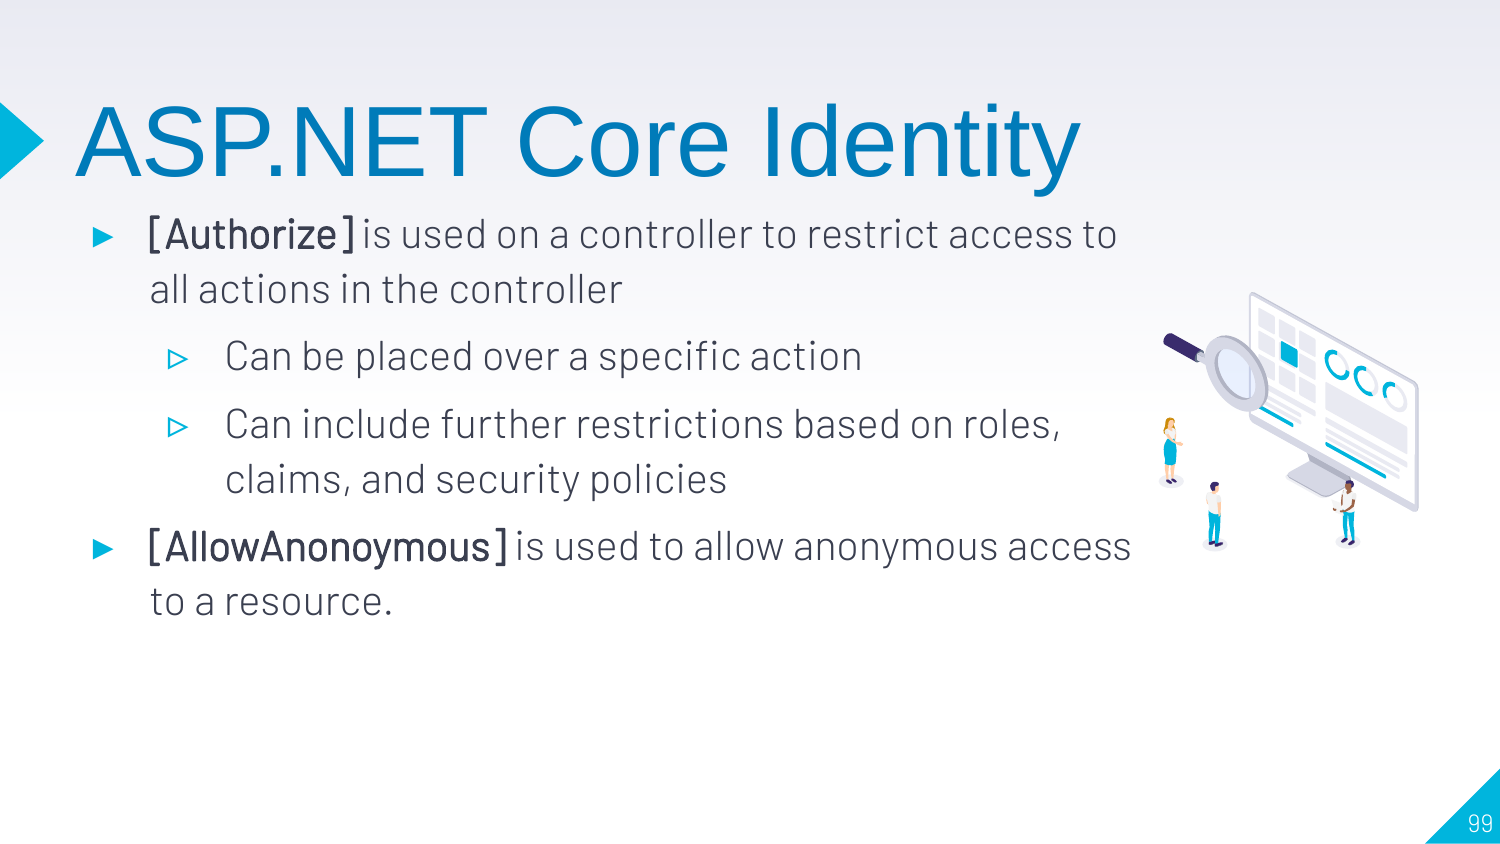

# ASP.NET Core Identity
[Authorize] is used on a controller to restrict access to all actions in the controller
Can be placed over a specific action
Can include further restrictions based on roles, claims, and security policies
[AllowAnonoymous] is used to allow anonymous access to a resource.

99